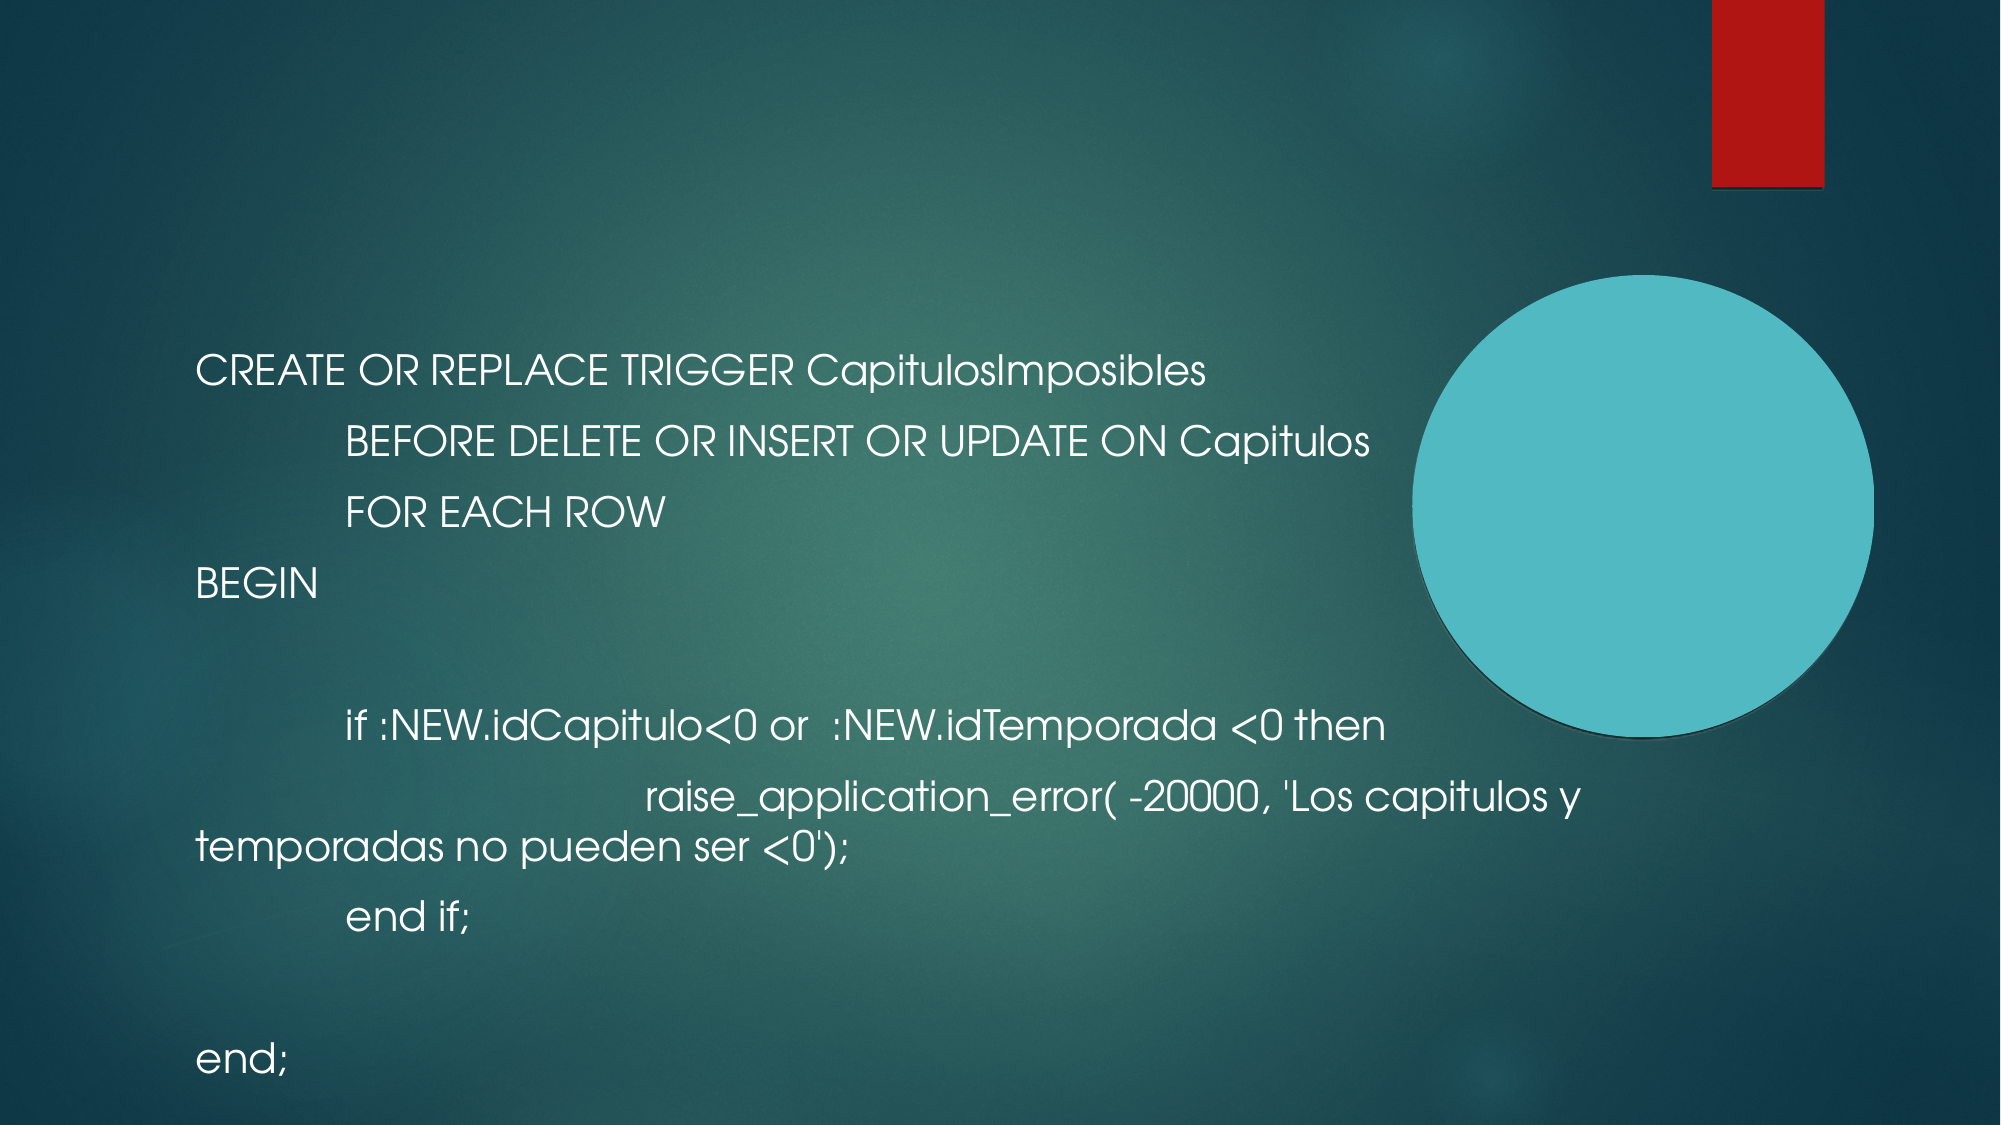

CREATE OR REPLACE TRIGGER CapitulosImposibles
	BEFORE DELETE OR INSERT OR UPDATE ON Capitulos
	FOR EACH ROW
BEGIN

	if :NEW.idCapitulo<0 or  :NEW.idTemporada <0 then
			raise_application_error( -20000, 'Los capitulos y temporadas no pueden ser <0');
	end if;

end;